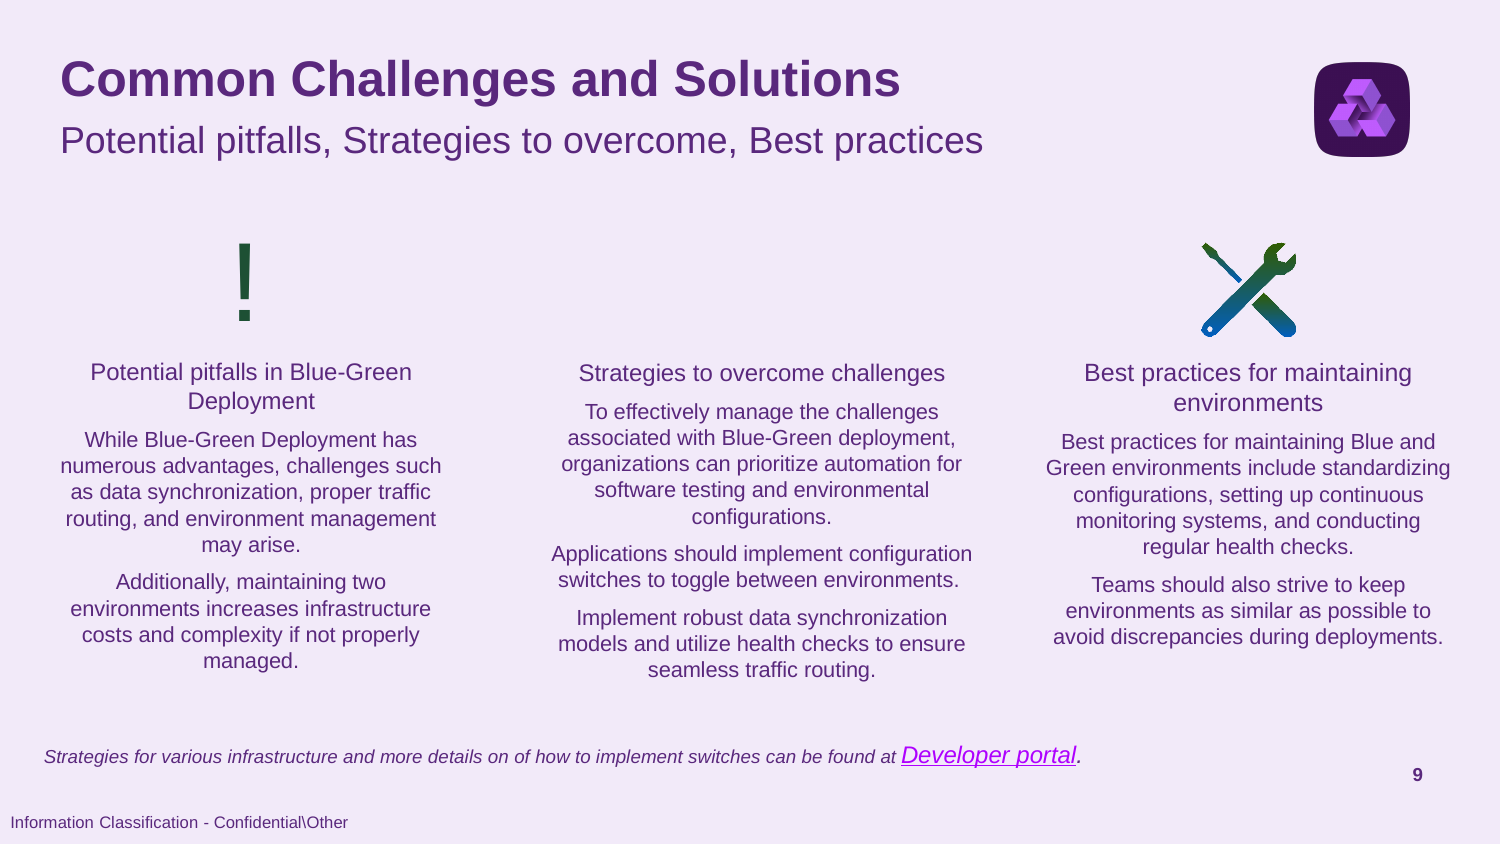

# Common Challenges and Solutions
Potential pitfalls, Strategies to overcome, Best practices
!

Potential pitfalls in Blue-Green Deployment
While Blue-Green Deployment has numerous advantages, challenges such as data synchronization, proper traffic routing, and environment management may arise.
Additionally, maintaining two environments increases infrastructure costs and complexity if not properly managed.
Best practices for maintaining environments
Best practices for maintaining Blue and Green environments include standardizing configurations, setting up continuous monitoring systems, and conducting regular health checks.
Teams should also strive to keep environments as similar as possible to avoid discrepancies during deployments.
Strategies to overcome challenges
To effectively manage the challenges associated with Blue-Green deployment, organizations can prioritize automation for software testing and environmental configurations.
Applications should implement configuration switches to toggle between environments.
Implement robust data synchronization models and utilize health checks to ensure seamless traffic routing.

Strategies for various infrastructure and more details on of how to implement switches can be found at Developer portal.